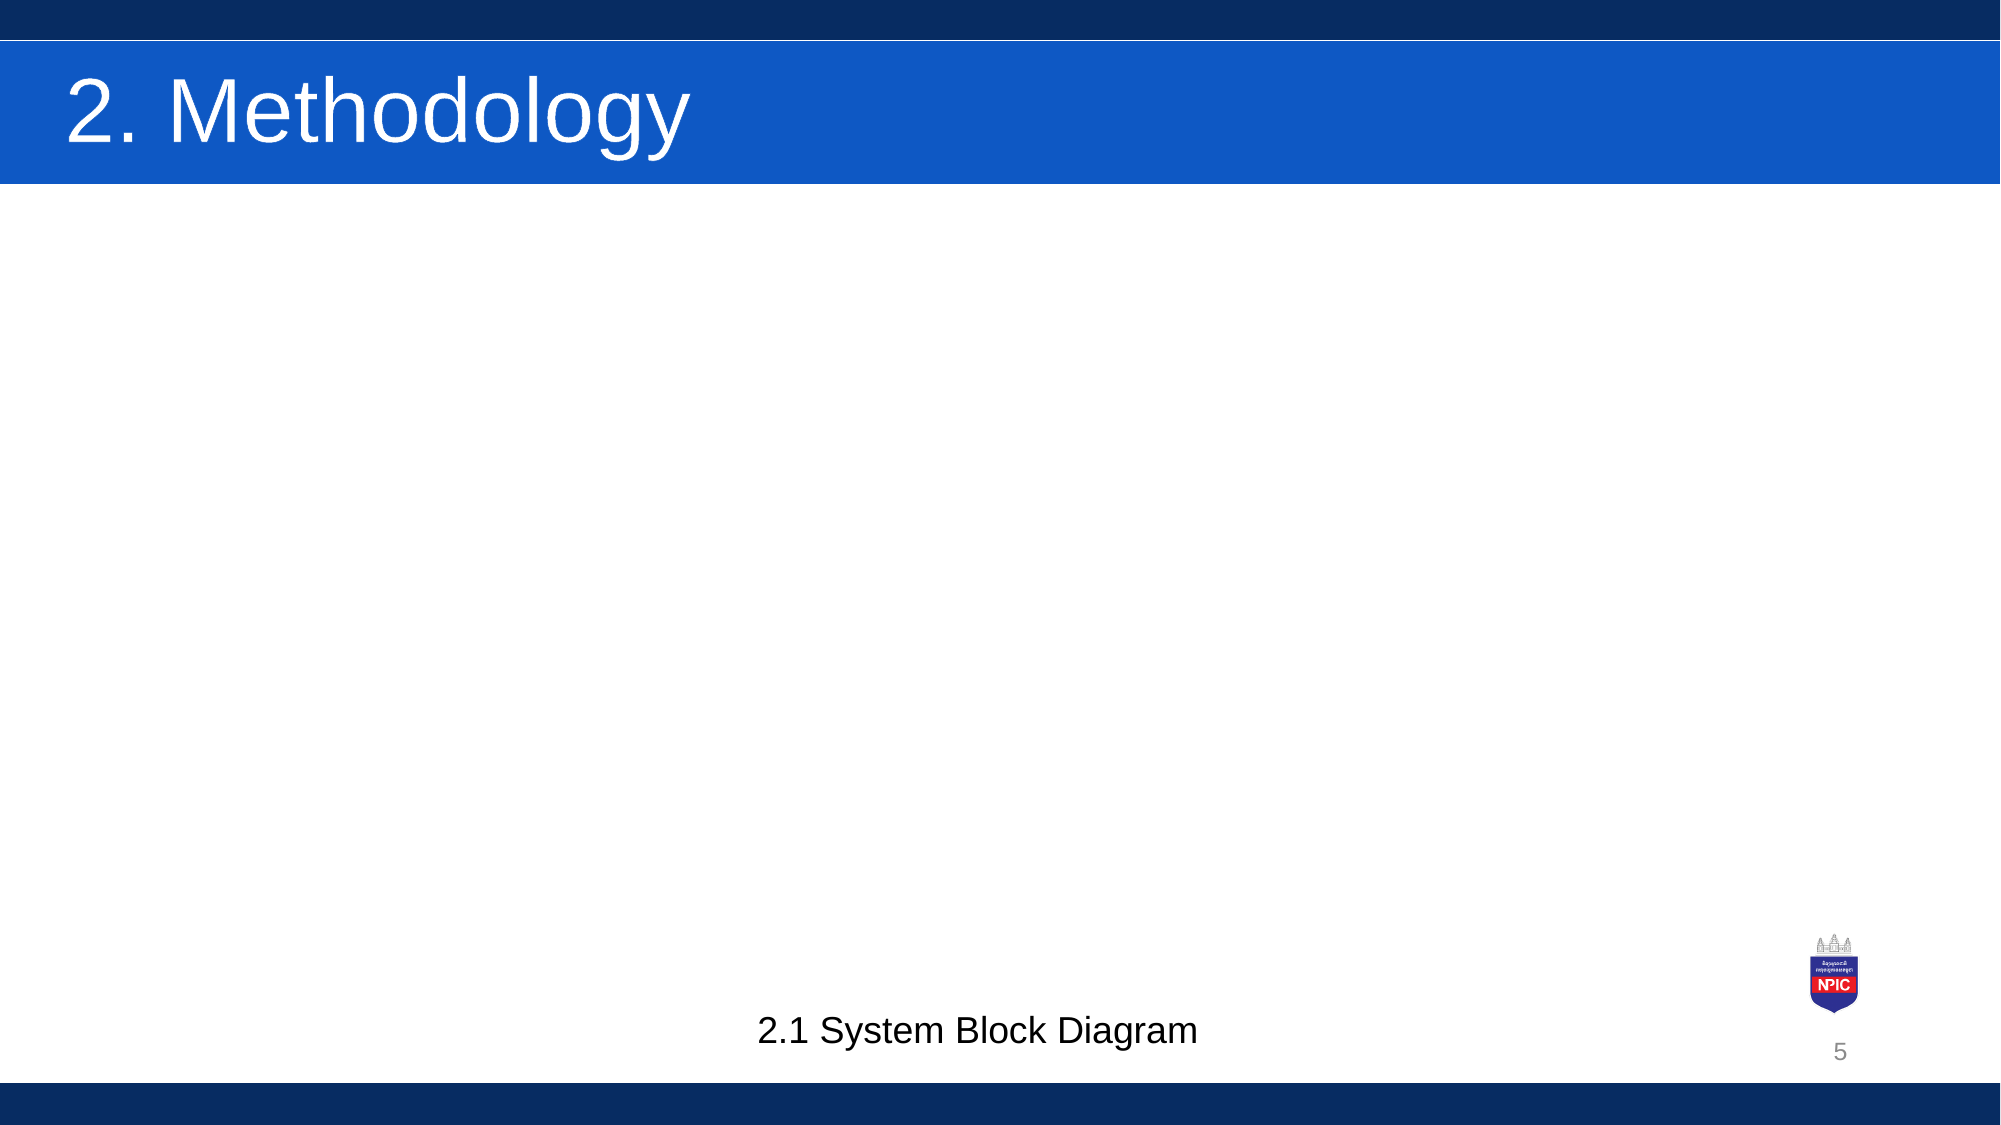

# 2. Methodology

2.1 System Block Diagram
5